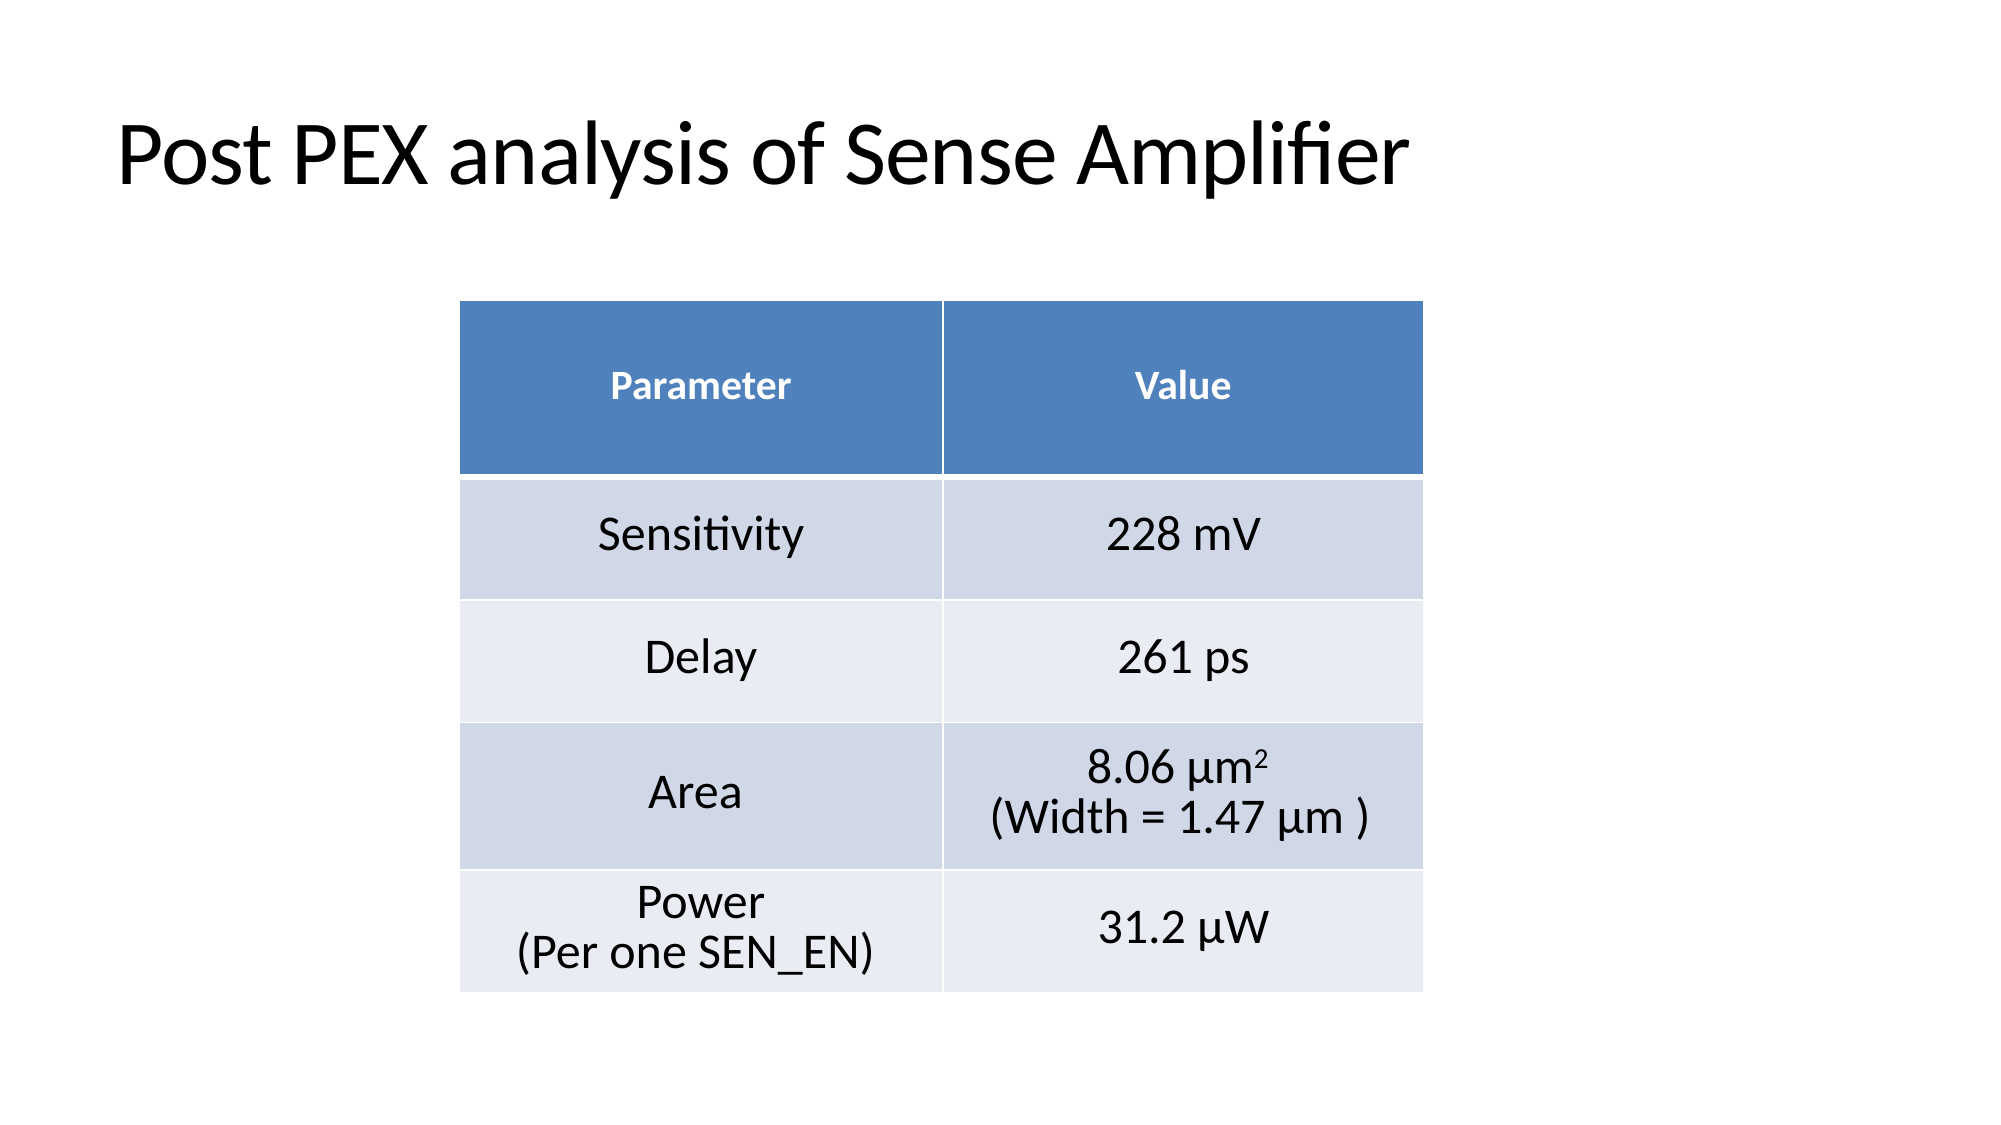

Post PEX analysis of Sense Amplifier
| Parameter | Value |
| --- | --- |
| Sensitivity | 228 mV |
| Delay | 261 ps |
| Area | 8.06 µm2 (Width = 1.47 µm ) |
| Power (Per one SEN\_EN) | 31.2 µW |